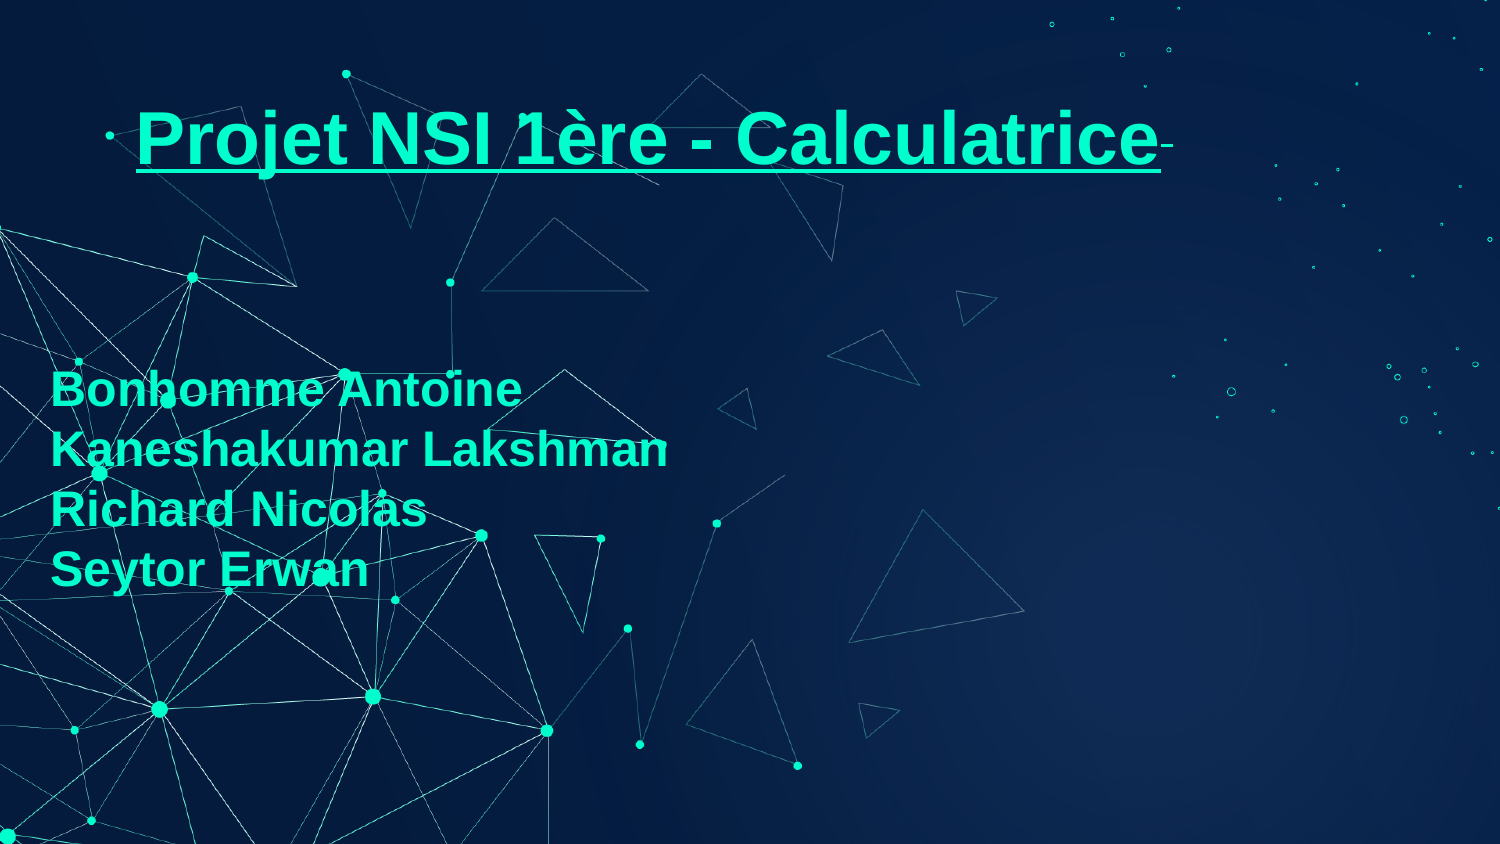

Projet NSI 1ère - Calculatrice

Bonhomme Antoine
Kaneshakumar Lakshman
Richard Nicolas
Seytor Erwan